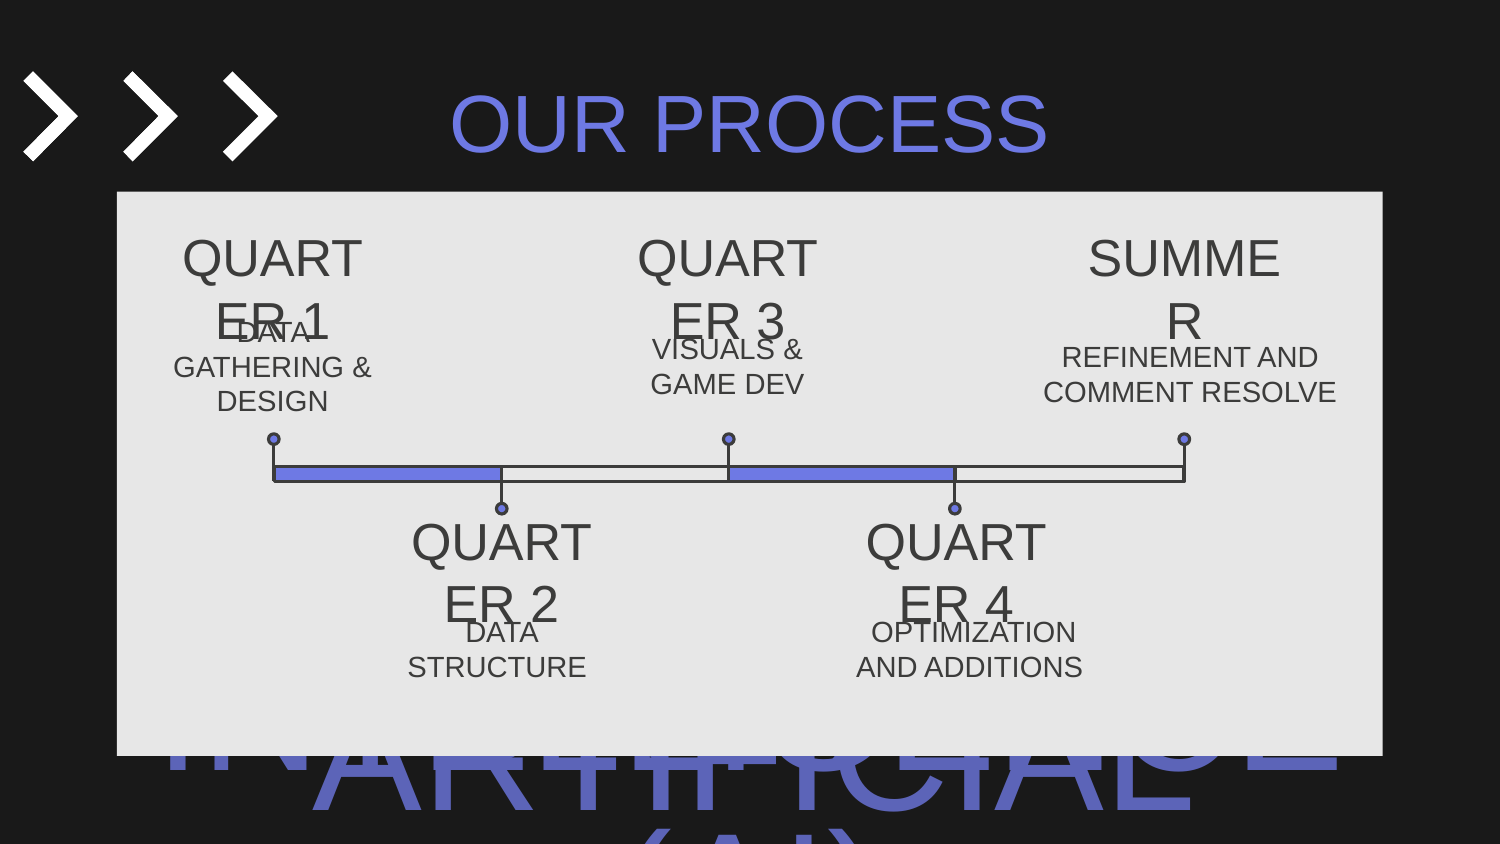

# OUR PROCESS
QUARTER 1
QUARTER 3
SUMMER
DATA GATHERING & DESIGN
VISUALS & GAME DEV
REFINEMENT AND COMMENT RESOLVE

QUARTER 2
QUARTER 4
DATA STRUCTURE
OPTIMIZATION AND ADDITIONS